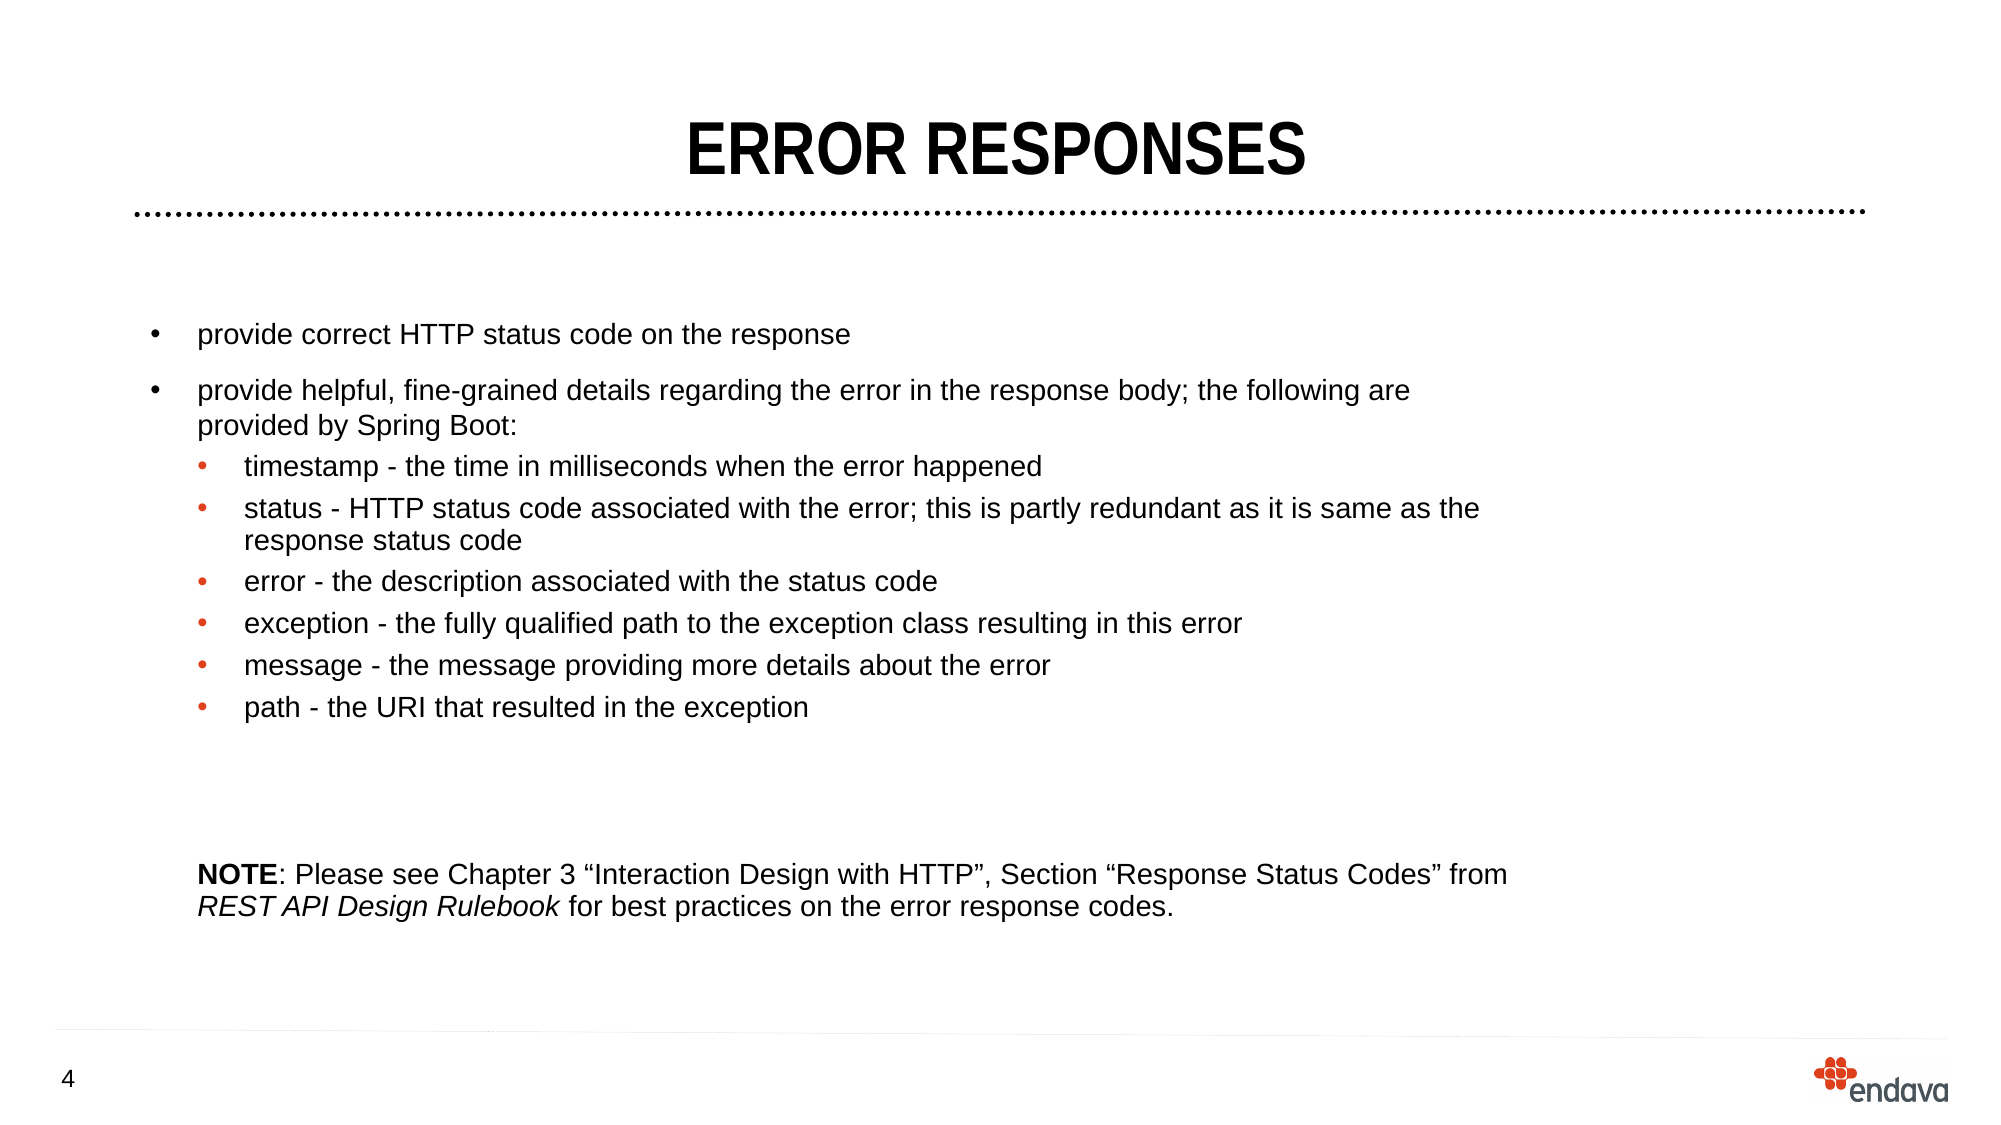

# Error responses

provide correct HTTP status code on the response
provide helpful, fine-grained details regarding the error in the response body; the following are provided by Spring Boot:
timestamp - the time in milliseconds when the error happened
status - HTTP status code associated with the error; this is partly redundant as it is same as the response status code
error - the description associated with the status code
exception - the fully qualified path to the exception class resulting in this error
message - the message providing more details about the error
path - the URI that resulted in the exception

NOTE: Please see Chapter 3 “Interaction Design with HTTP”, Section “Response Status Codes” from REST API Design Rulebook for best practices on the error response codes.